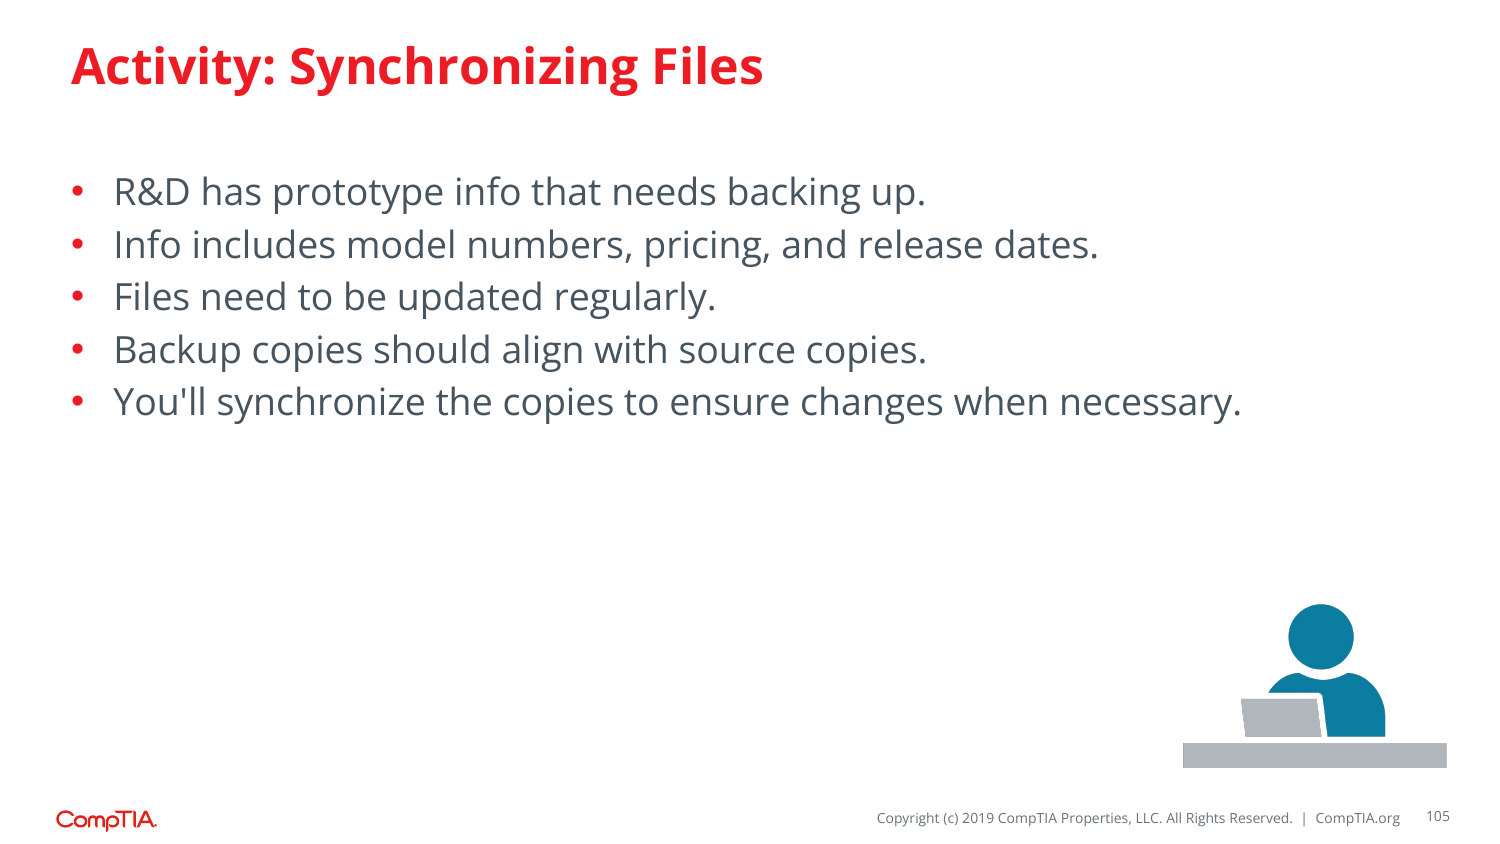

# Activity: Synchronizing Files
R&D has prototype info that needs backing up.
Info includes model numbers, pricing, and release dates.
Files need to be updated regularly.
Backup copies should align with source copies.
You'll synchronize the copies to ensure changes when necessary.
105